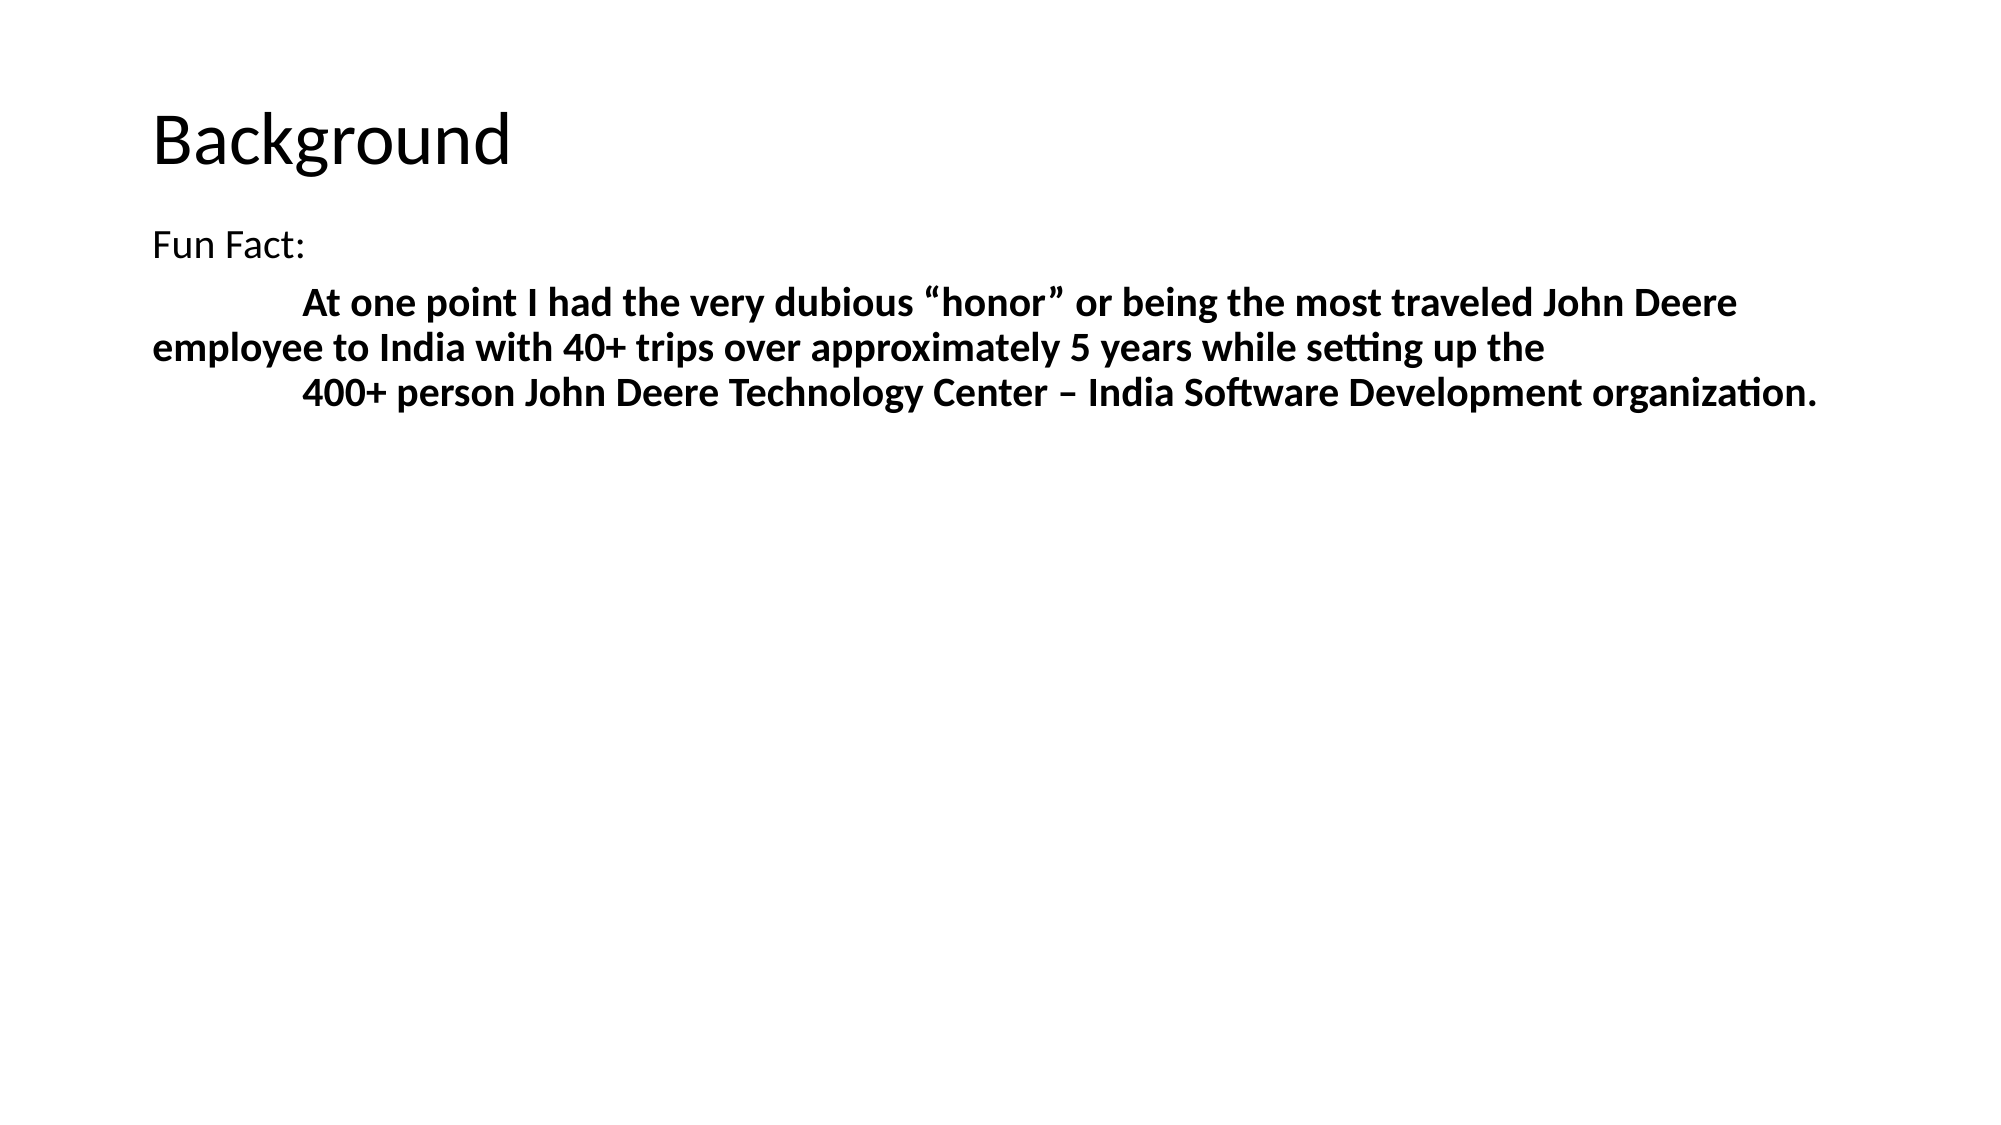

# Background
Fun Fact:
	At one point I had the very dubious “honor” or being the most traveled John Deere 	employee to India with 40+ trips over approximately 5 years while setting up the
	400+ person John Deere Technology Center – India Software Development organization.